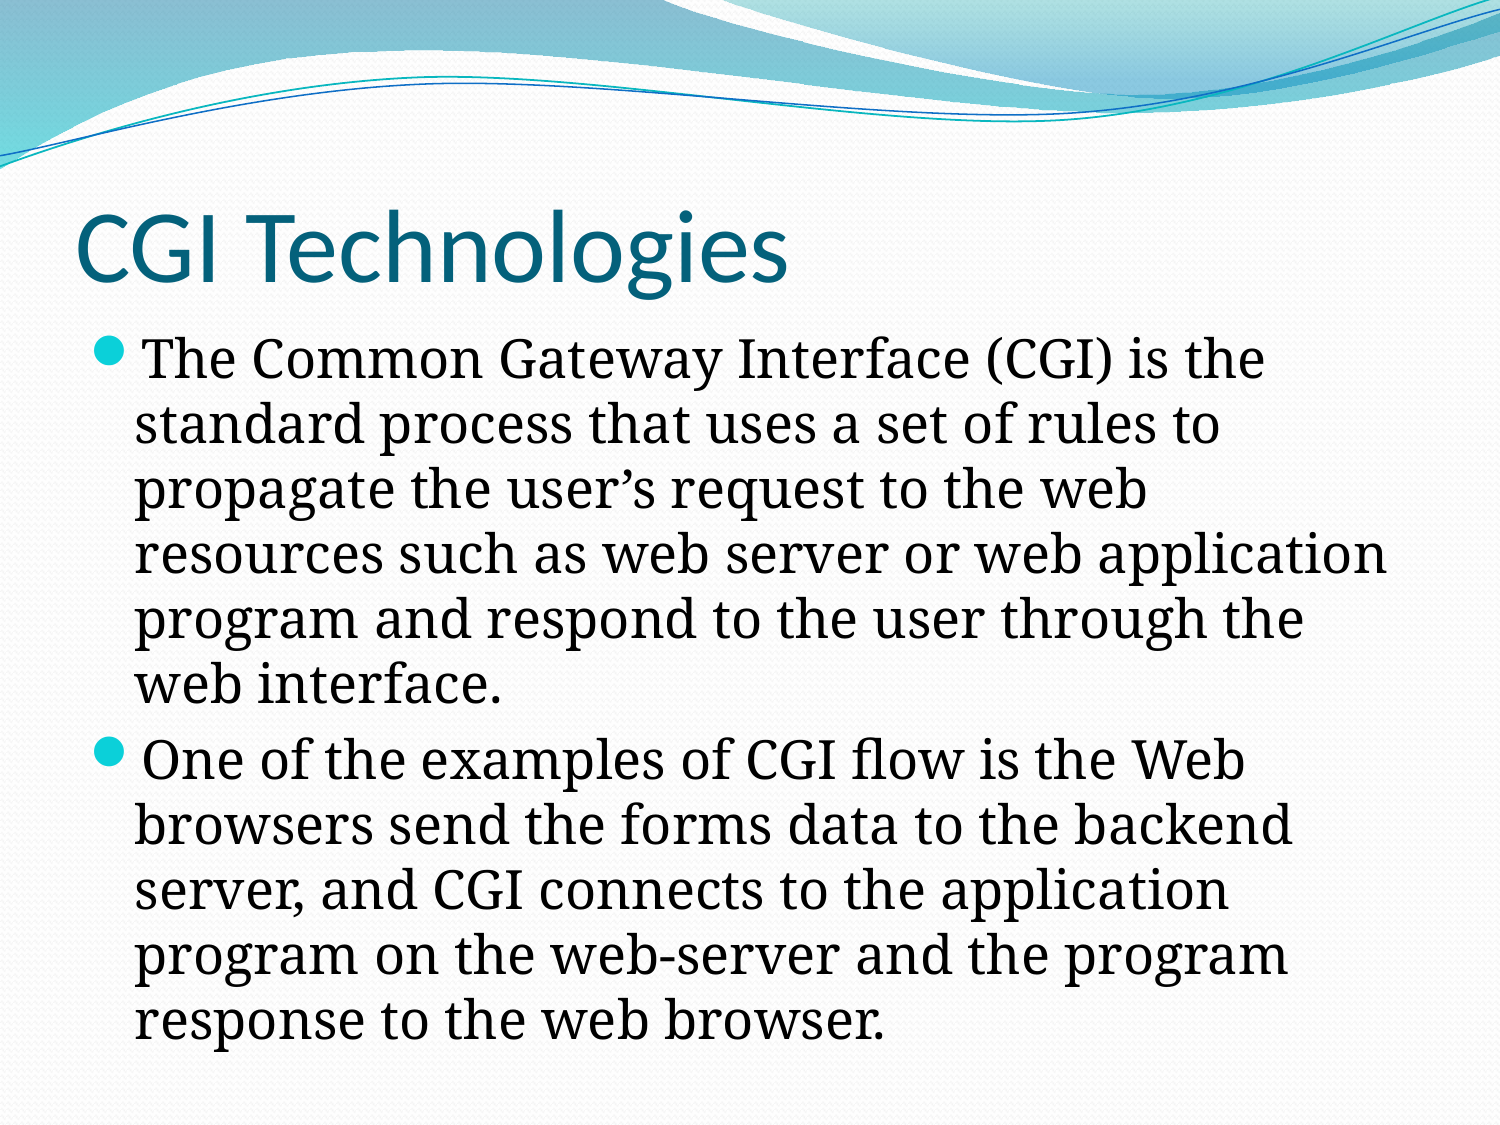

# CGI Technologies
The Common Gateway Interface (CGI) is the standard process that uses a set of rules to propagate the user’s request to the web resources such as web server or web application program and respond to the user through the web interface.
One of the examples of CGI flow is the Web browsers send the forms data to the backend server, and CGI connects to the application program on the web-server and the program response to the web browser.